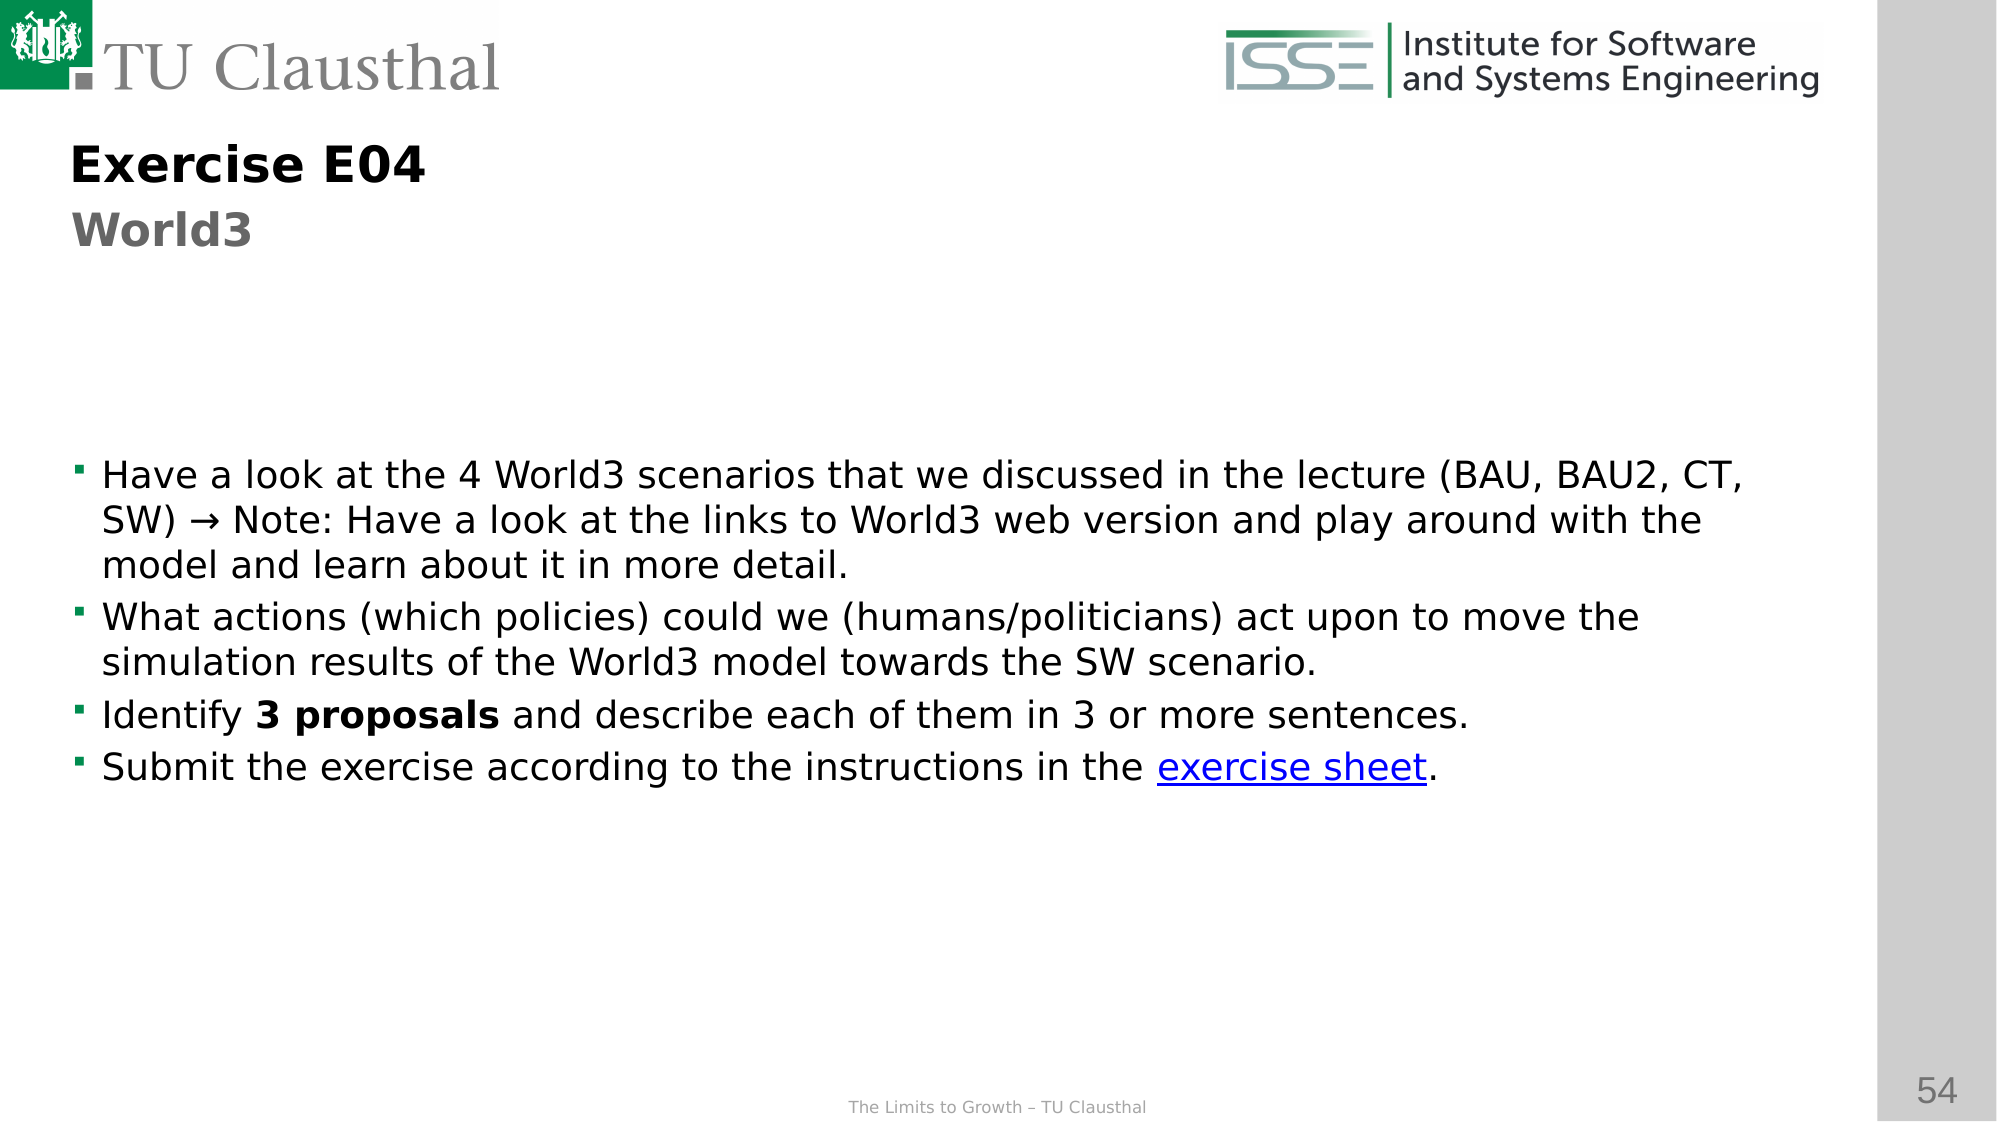

Exercise E04
World3

Have a look at the 4 World3 scenarios that we discussed in the lecture (BAU, BAU2, CT, SW) → Note: Have a look at the links to World3 web version and play around with the model and learn about it in more detail.
What actions (which policies) could we (humans/politicians) act upon to move the simulation results of the World3 model towards the SW scenario.
Identify 3 proposals and describe each of them in 3 or more sentences.
Submit the exercise according to the instructions in the exercise sheet.